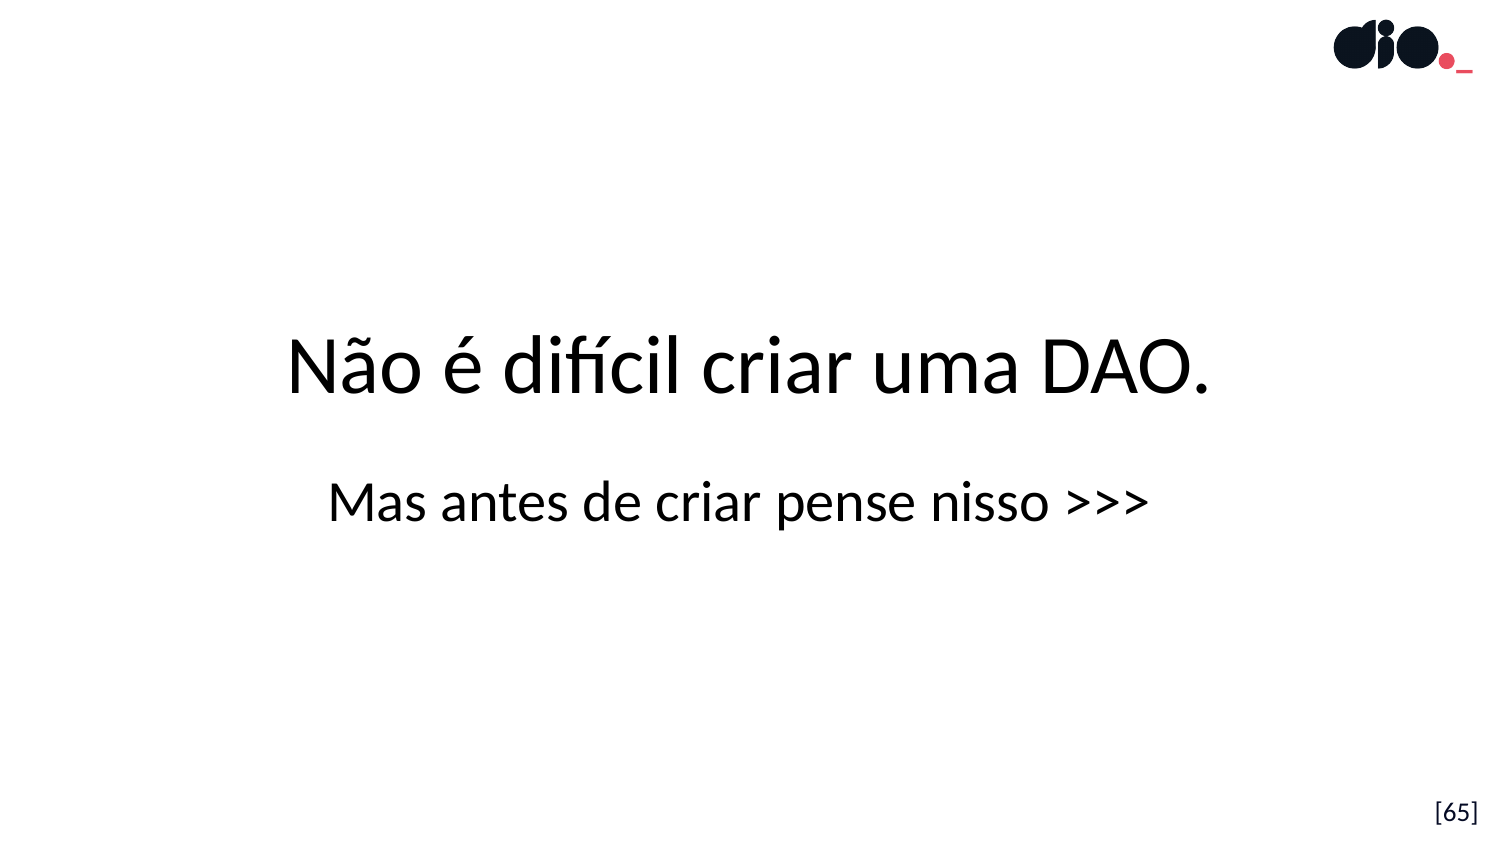

Não é difícil criar uma DAO.
Mas antes de criar pense nisso >>>
[65]